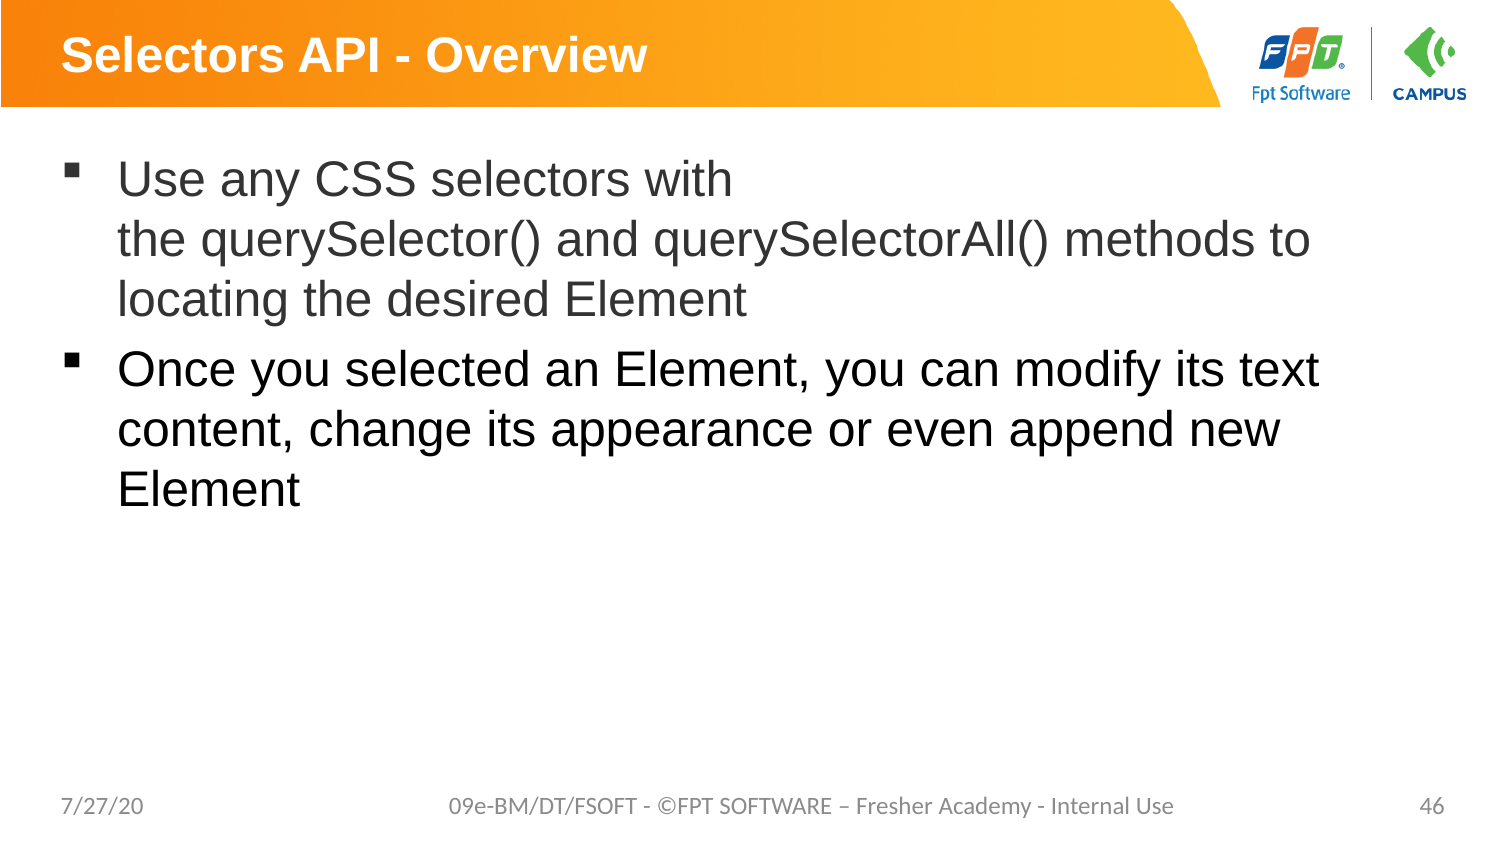

# Selectors API - Overview
Use any CSS selectors with the querySelector() and querySelectorAll() methods to locating the desired Element
Once you selected an Element, you can modify its text content, change its appearance or even append new Element

7/27/20
09e-BM/DT/FSOFT - ©FPT SOFTWARE – Fresher Academy - Internal Use
46